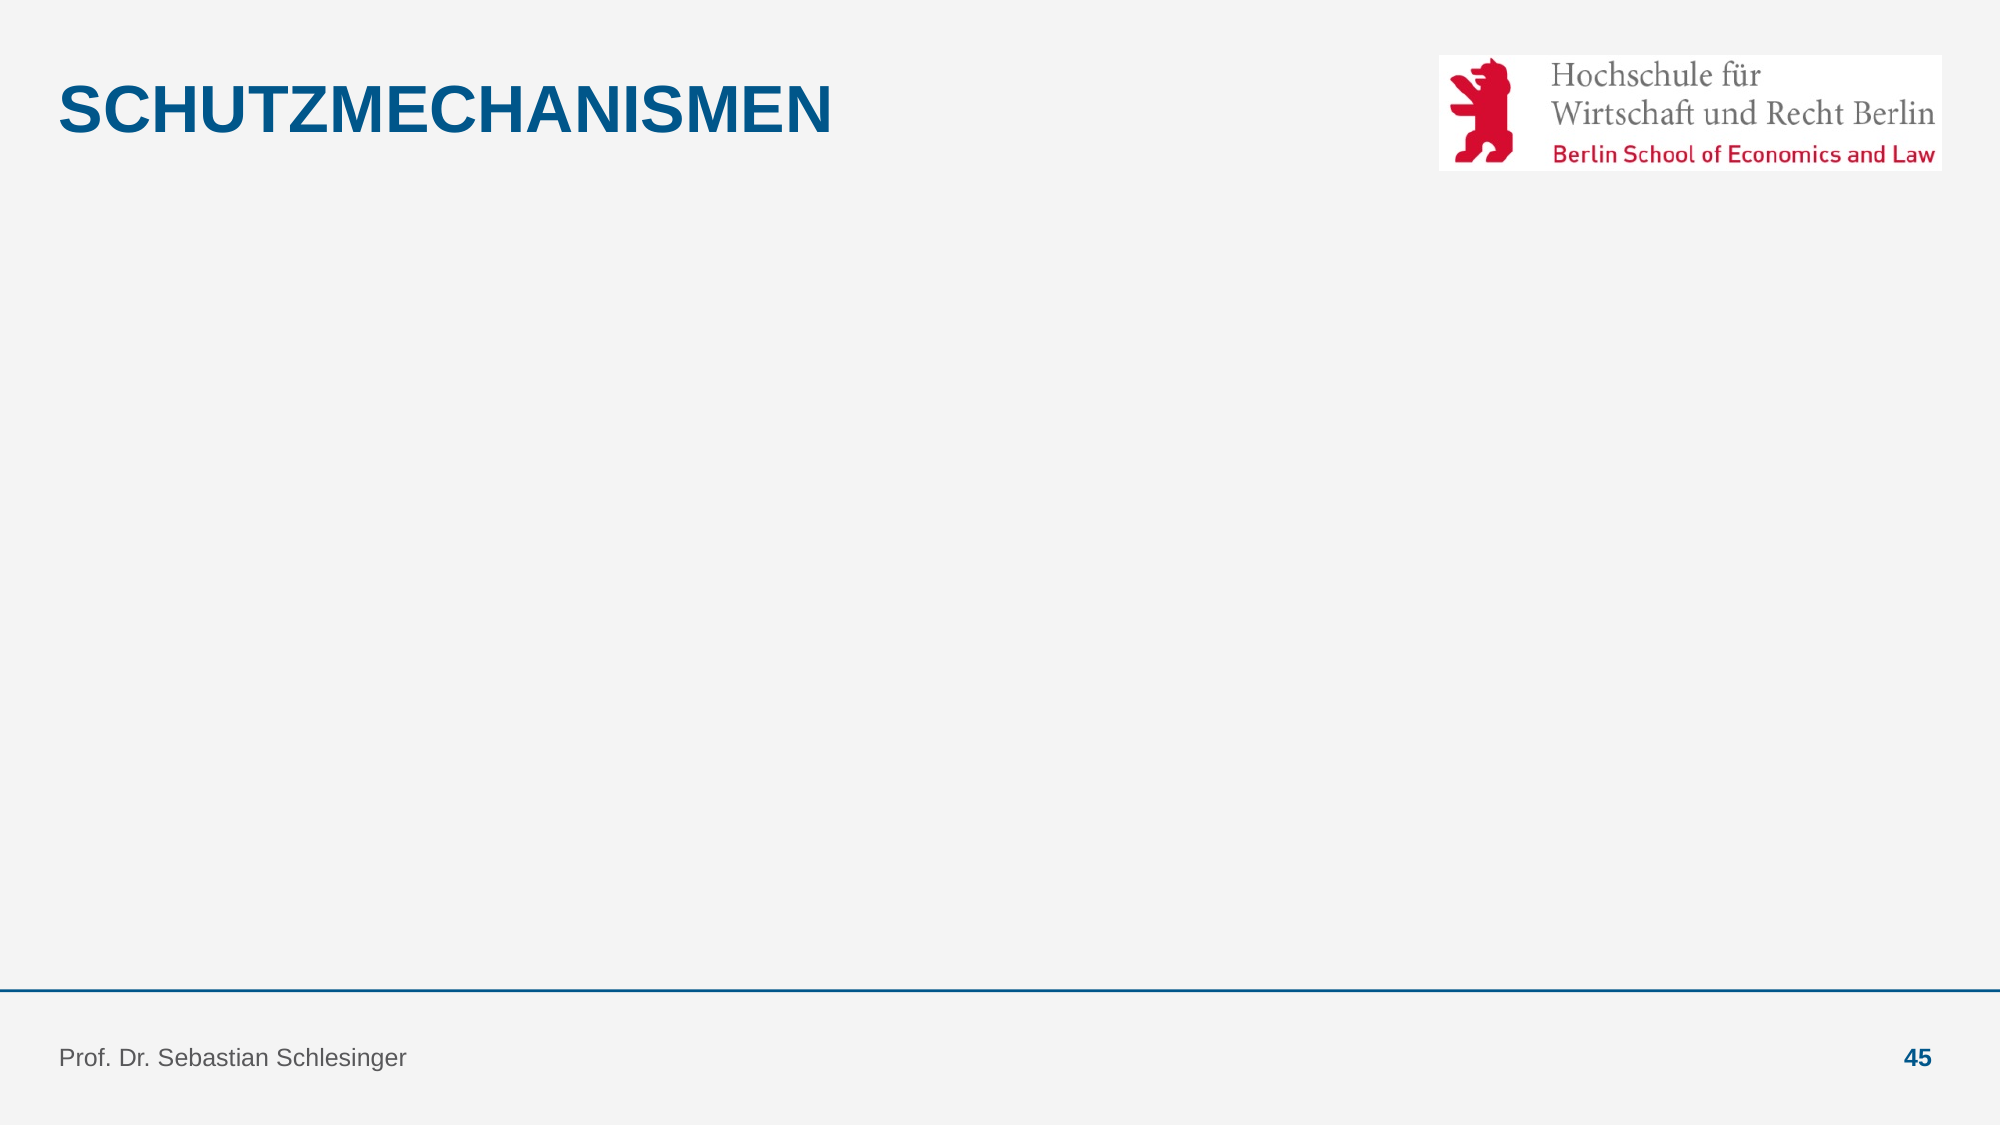

# SCHUTZMECHANISMEN
Prof. Dr. Sebastian Schlesinger
45